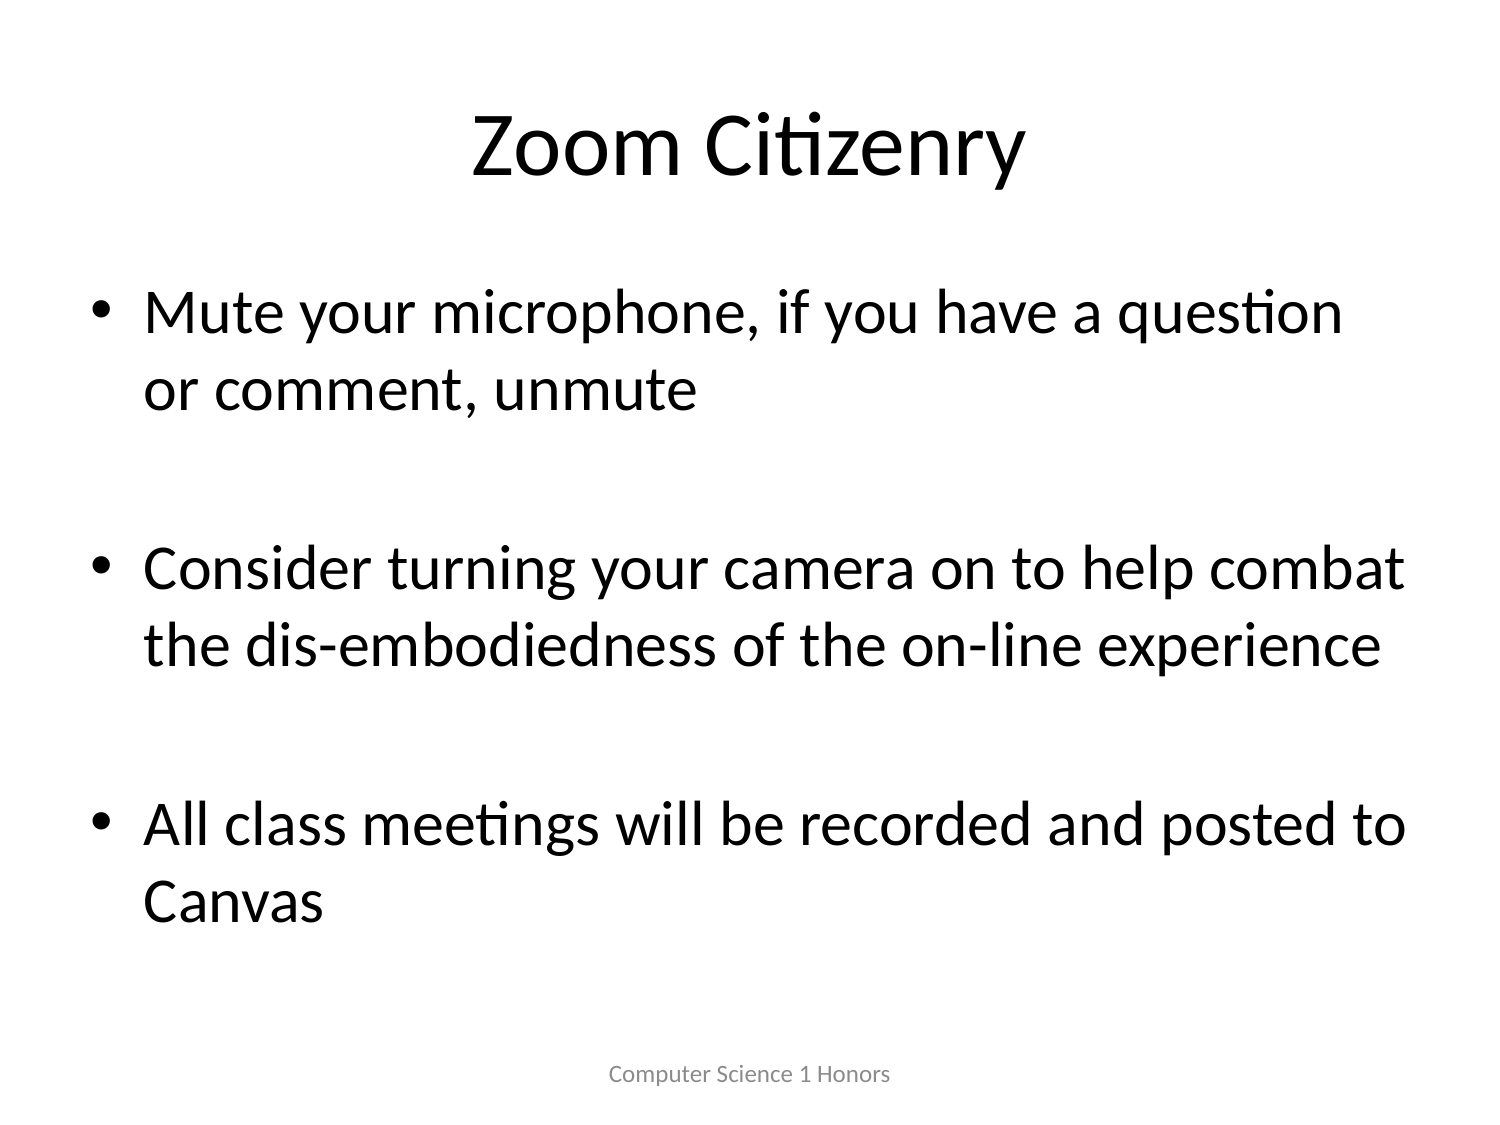

# Zoom Citizenry
Mute your microphone, if you have a question or comment, unmute

Consider turning your camera on to help combat the dis-embodiedness of the on-line experience

All class meetings will be recorded and posted to Canvas
Computer Science 1 Honors